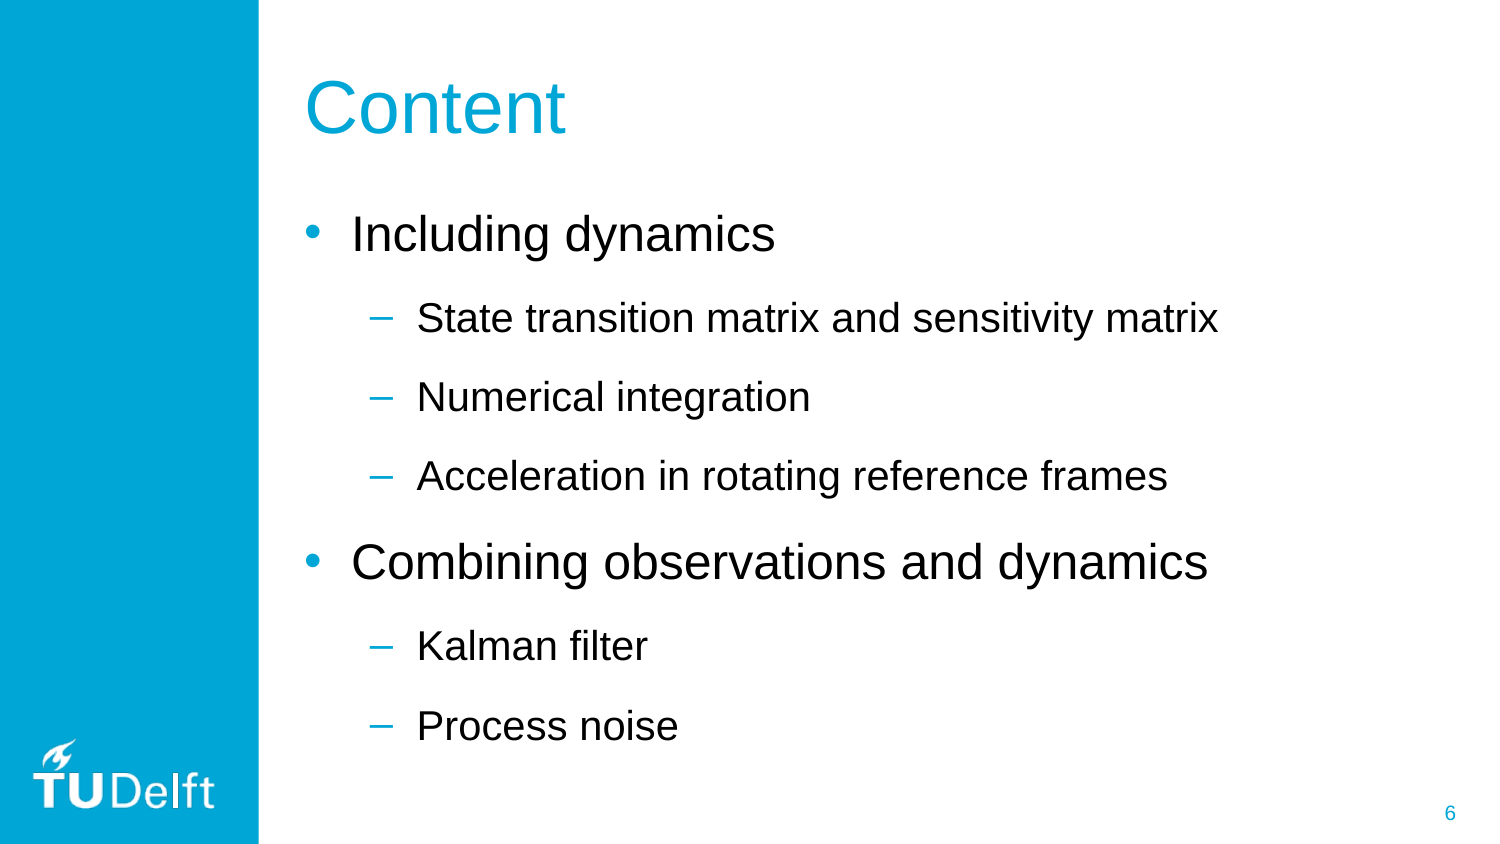

# Content
Including dynamics
State transition matrix and sensitivity matrix
Numerical integration
Acceleration in rotating reference frames
Combining observations and dynamics
Kalman filter
Process noise